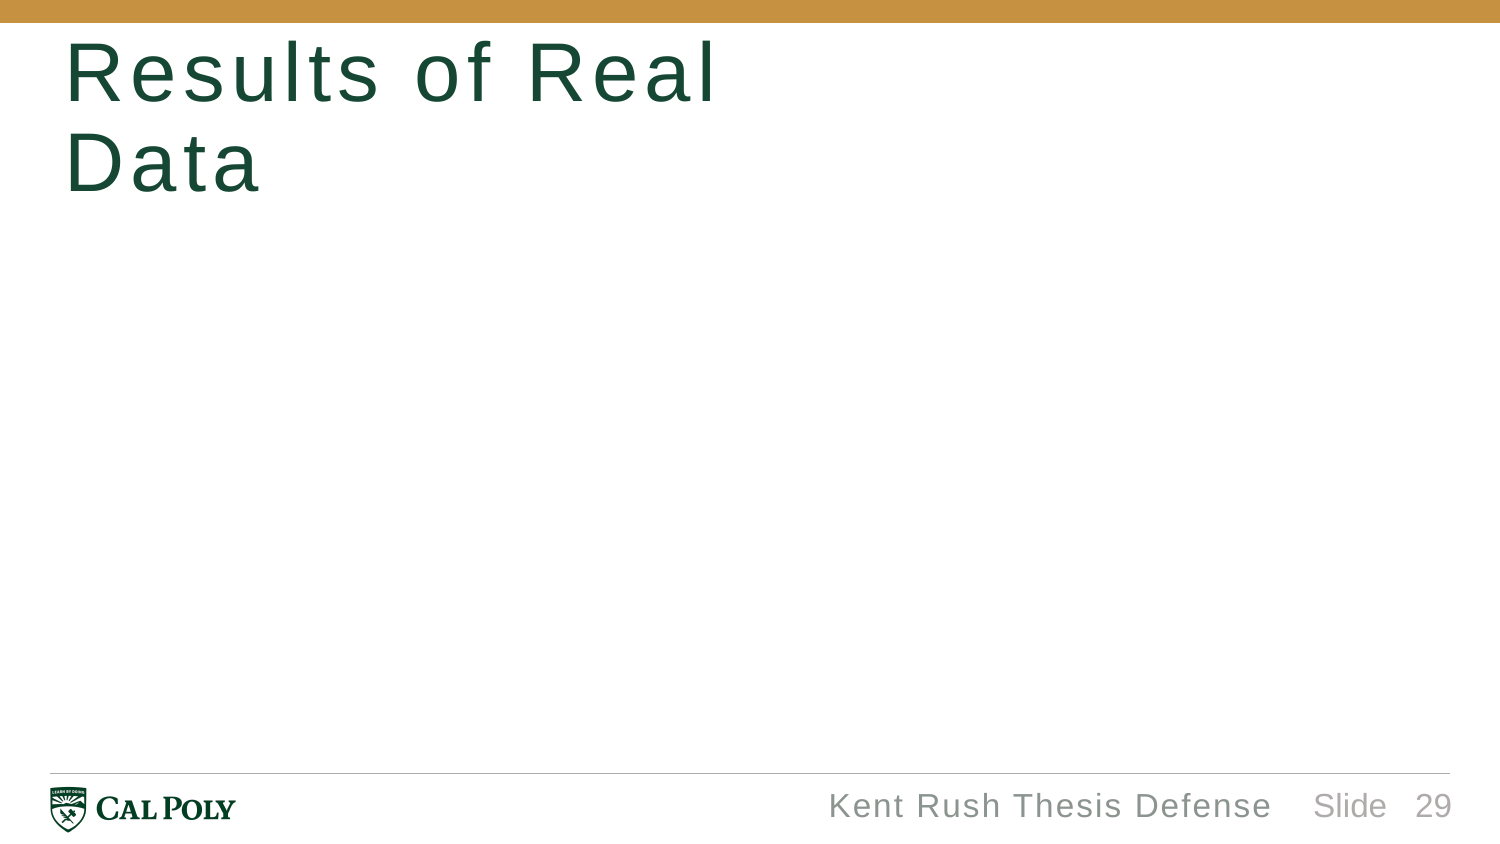

# Results of Real Data

Kent Rush Thesis Defense
Slide   29